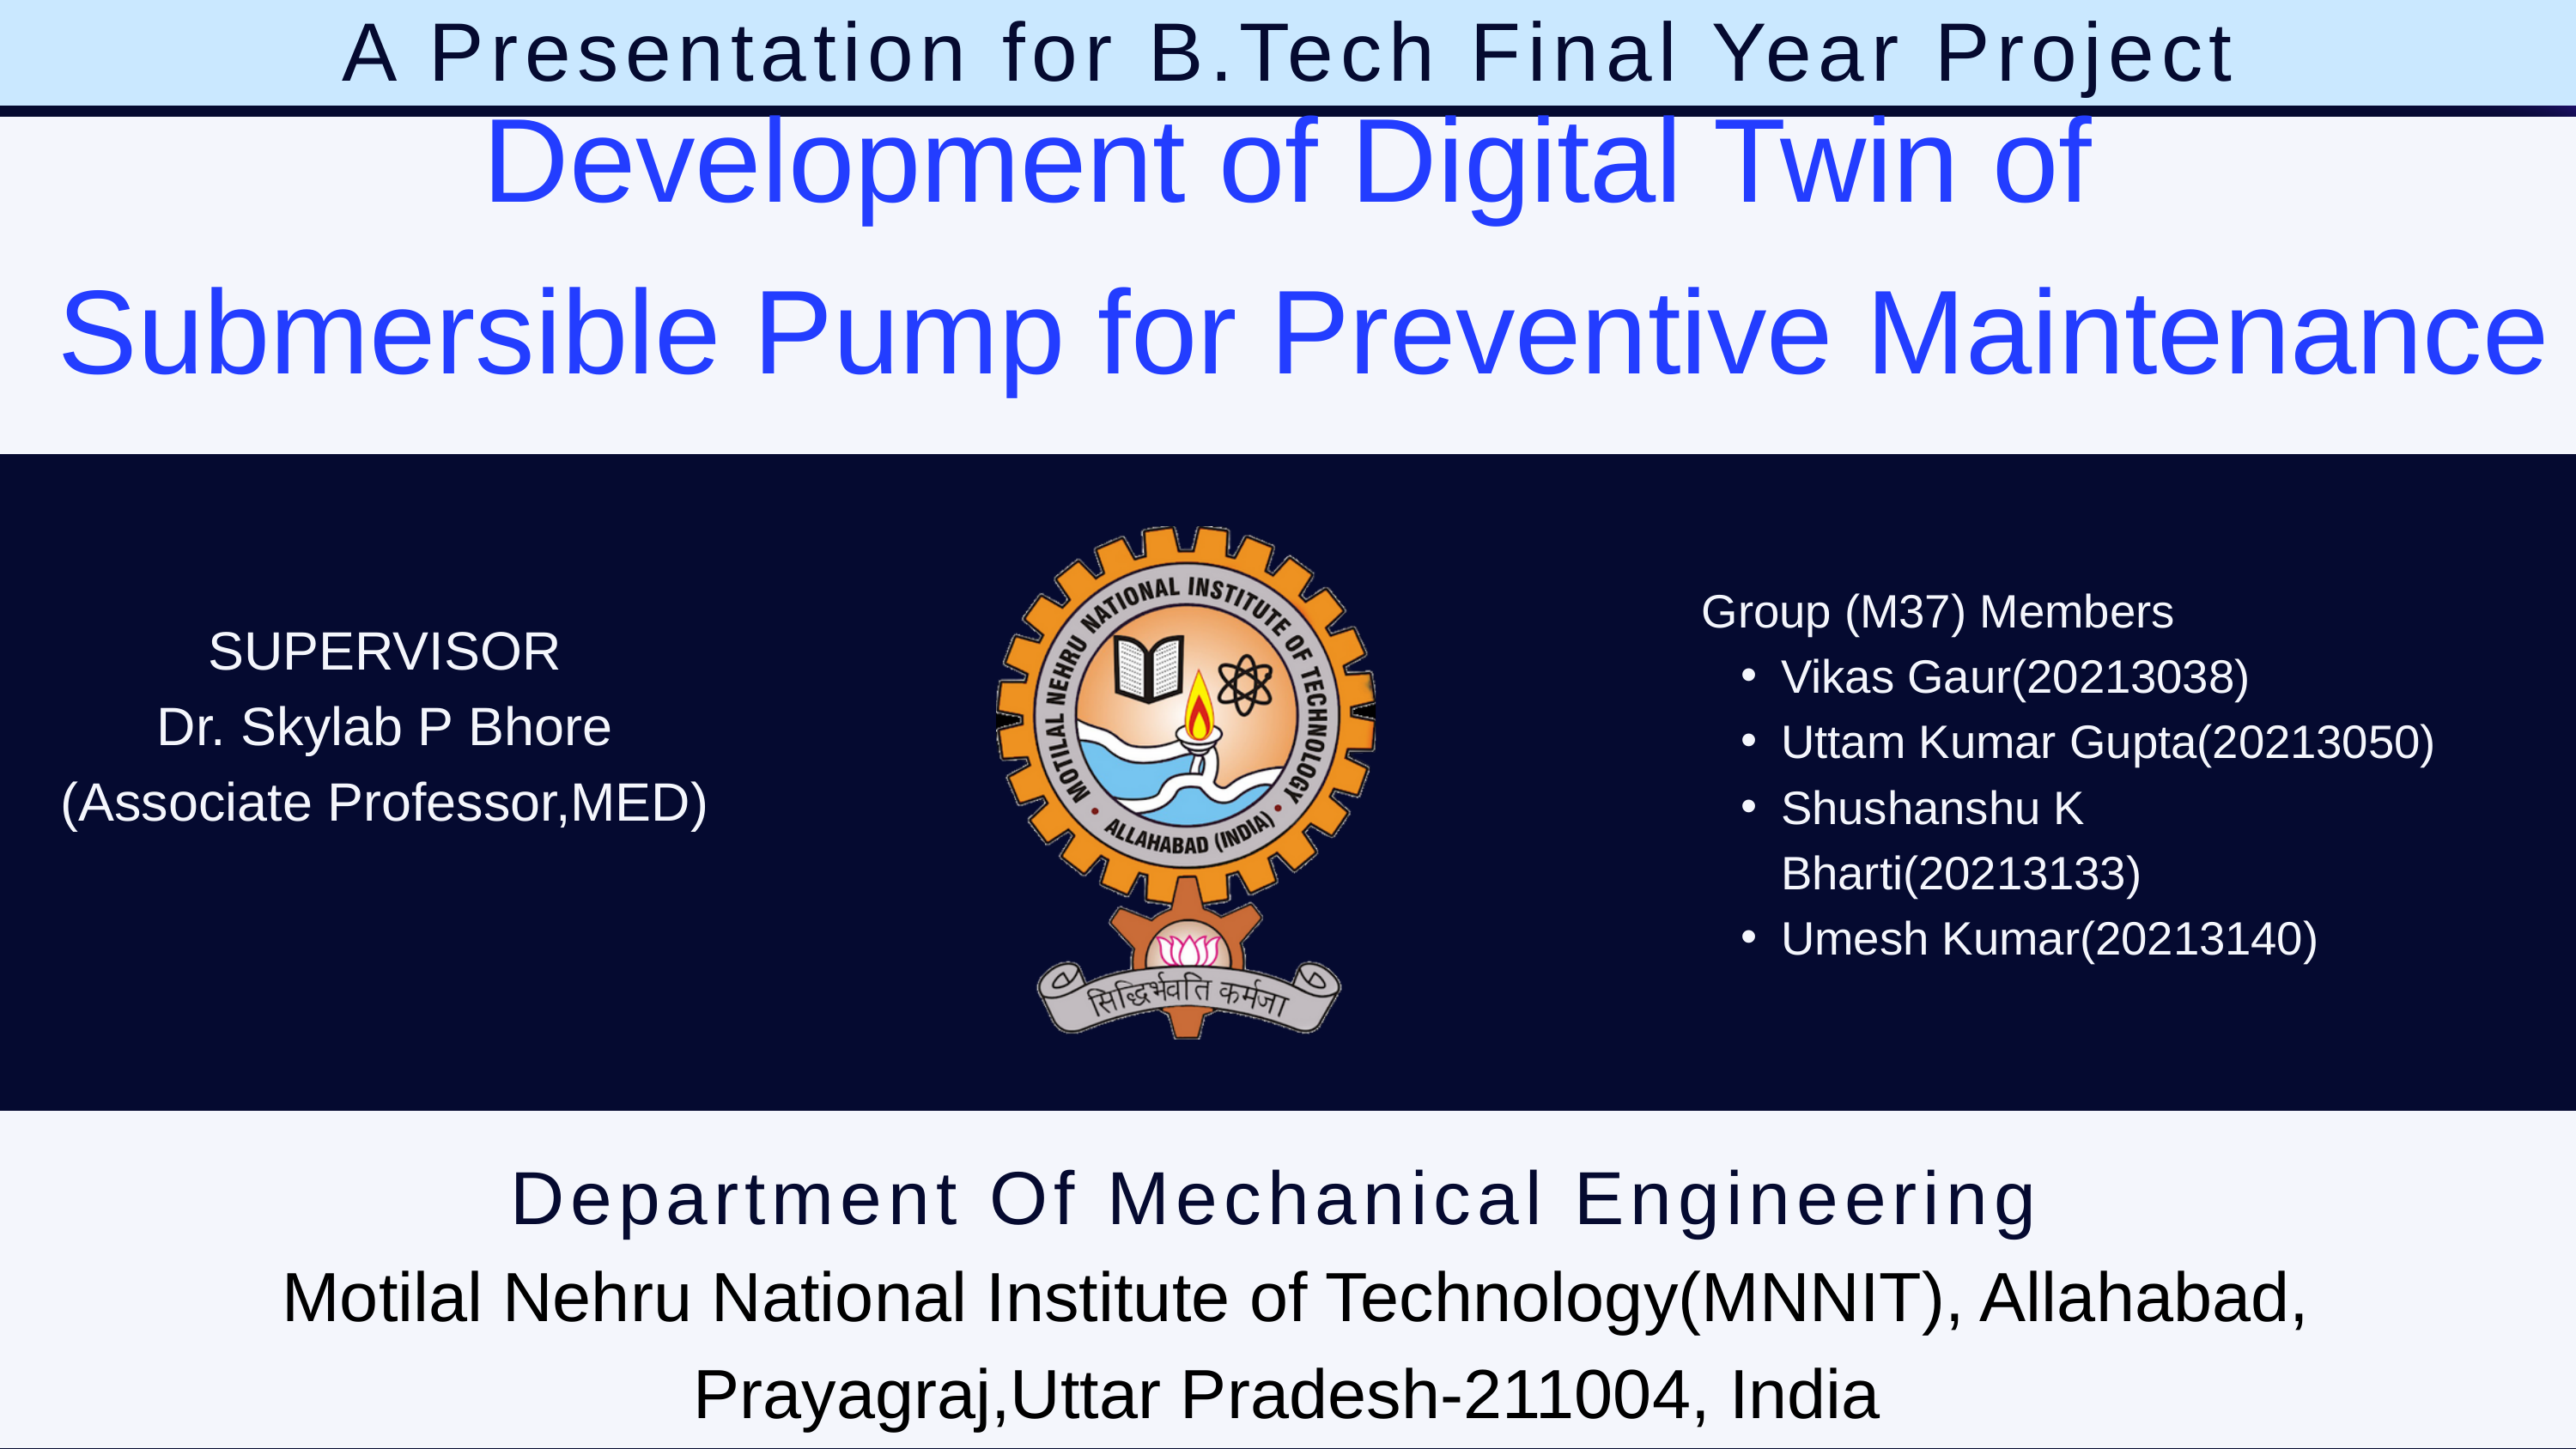

A Presentation for B.Tech Final Year Project

Development of Digital Twin of

 Submersible Pump for Preventive Maintenance

Group (M37) Members
Vikas Gaur(20213038)
Uttam Kumar Gupta(20213050)
Shushanshu K Bharti(20213133)
Umesh Kumar(20213140)
SUPERVISOR
Dr. Skylab P Bhore
(Associate Professor,MED)

 Department Of Mechanical Engineering
 Motilal Nehru National Institute of Technology(MNNIT), Allahabad,
Prayagraj,Uttar Pradesh-211004, India